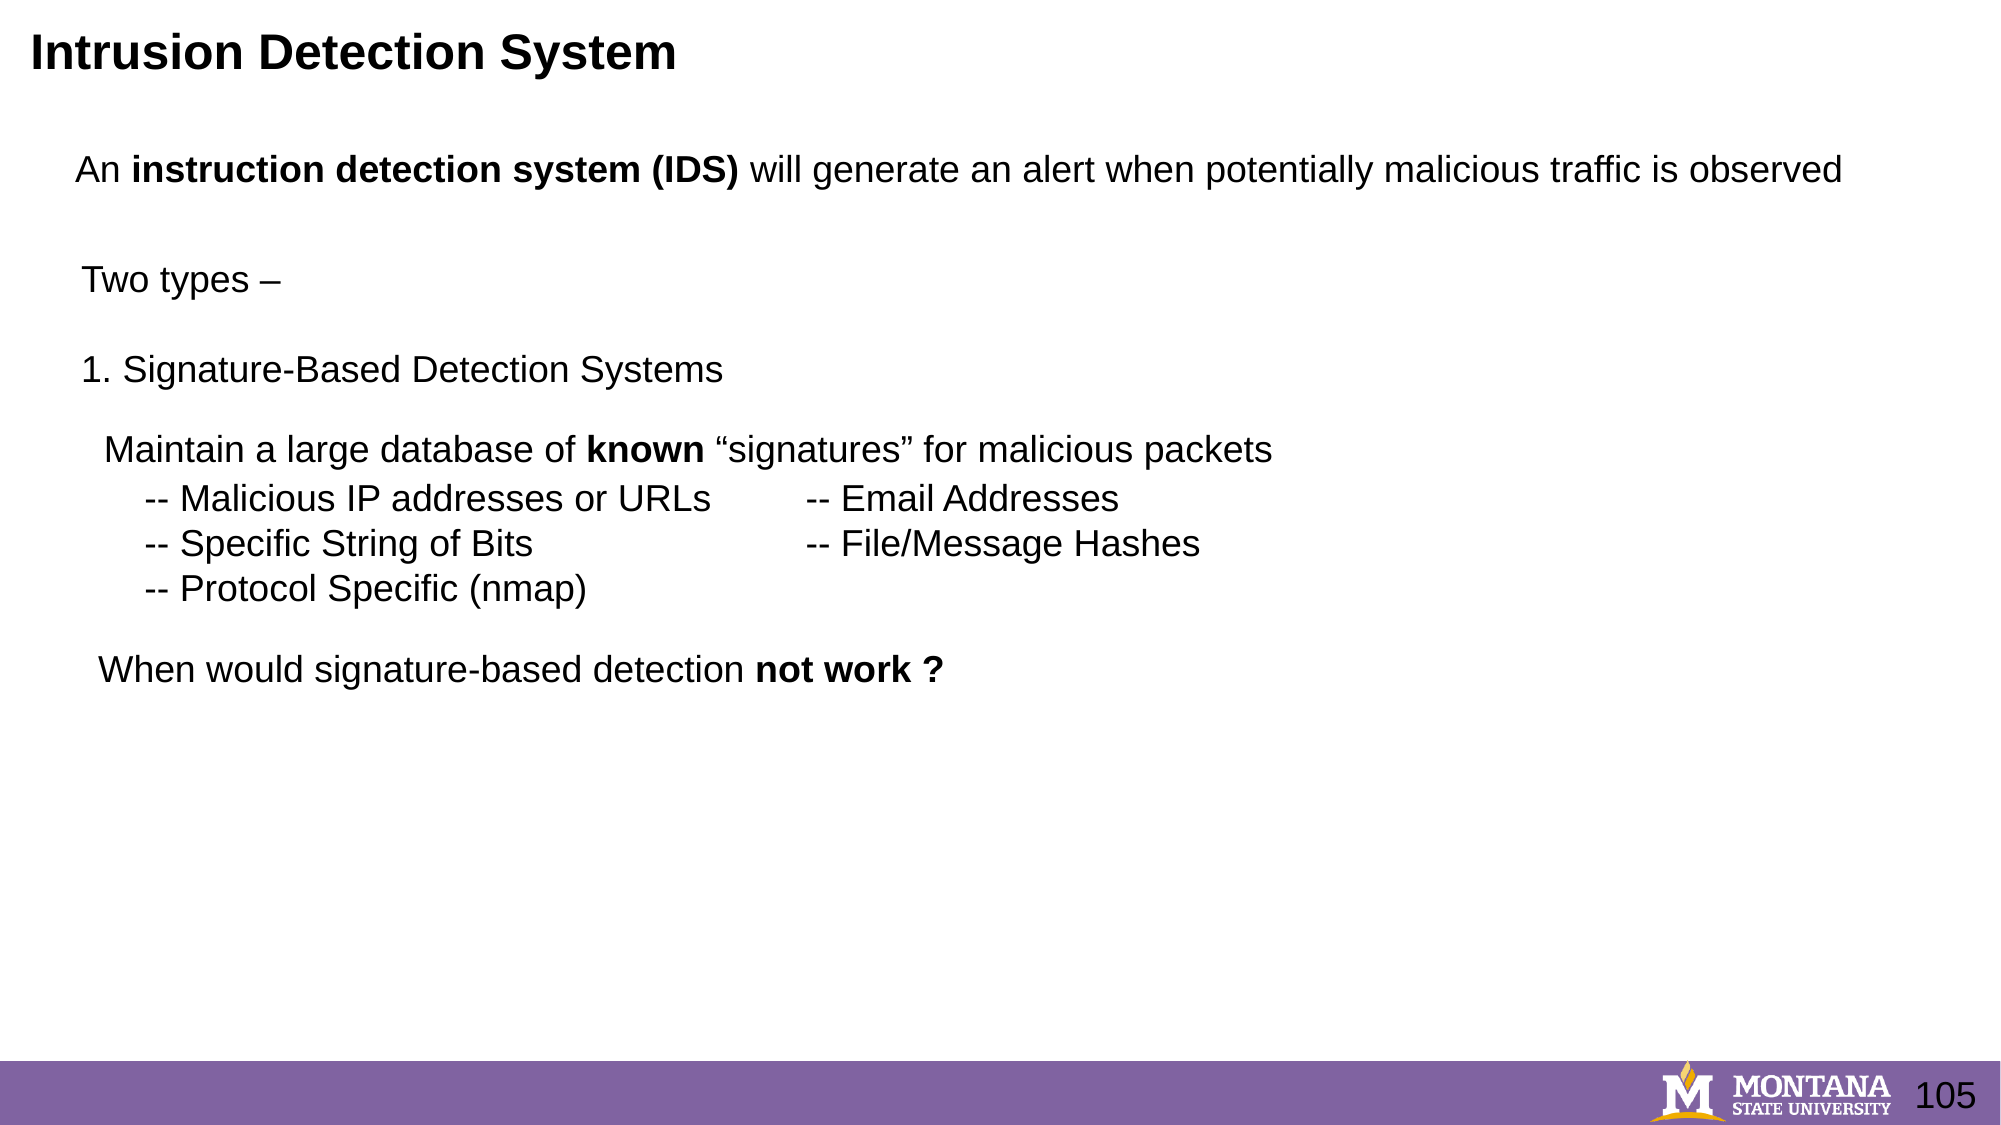

Intrusion Detection System
An instruction detection system (IDS) will generate an alert when potentially malicious traffic is observed
Two types –

1. Signature-Based Detection Systems
Maintain a large database of known “signatures” for malicious packets
-- Malicious IP addresses or URLs         -- Email Addresses
-- Specific String of Bits                          -- File/Message Hashes
-- Protocol Specific (nmap)
When would signature-based detection not work ?
105